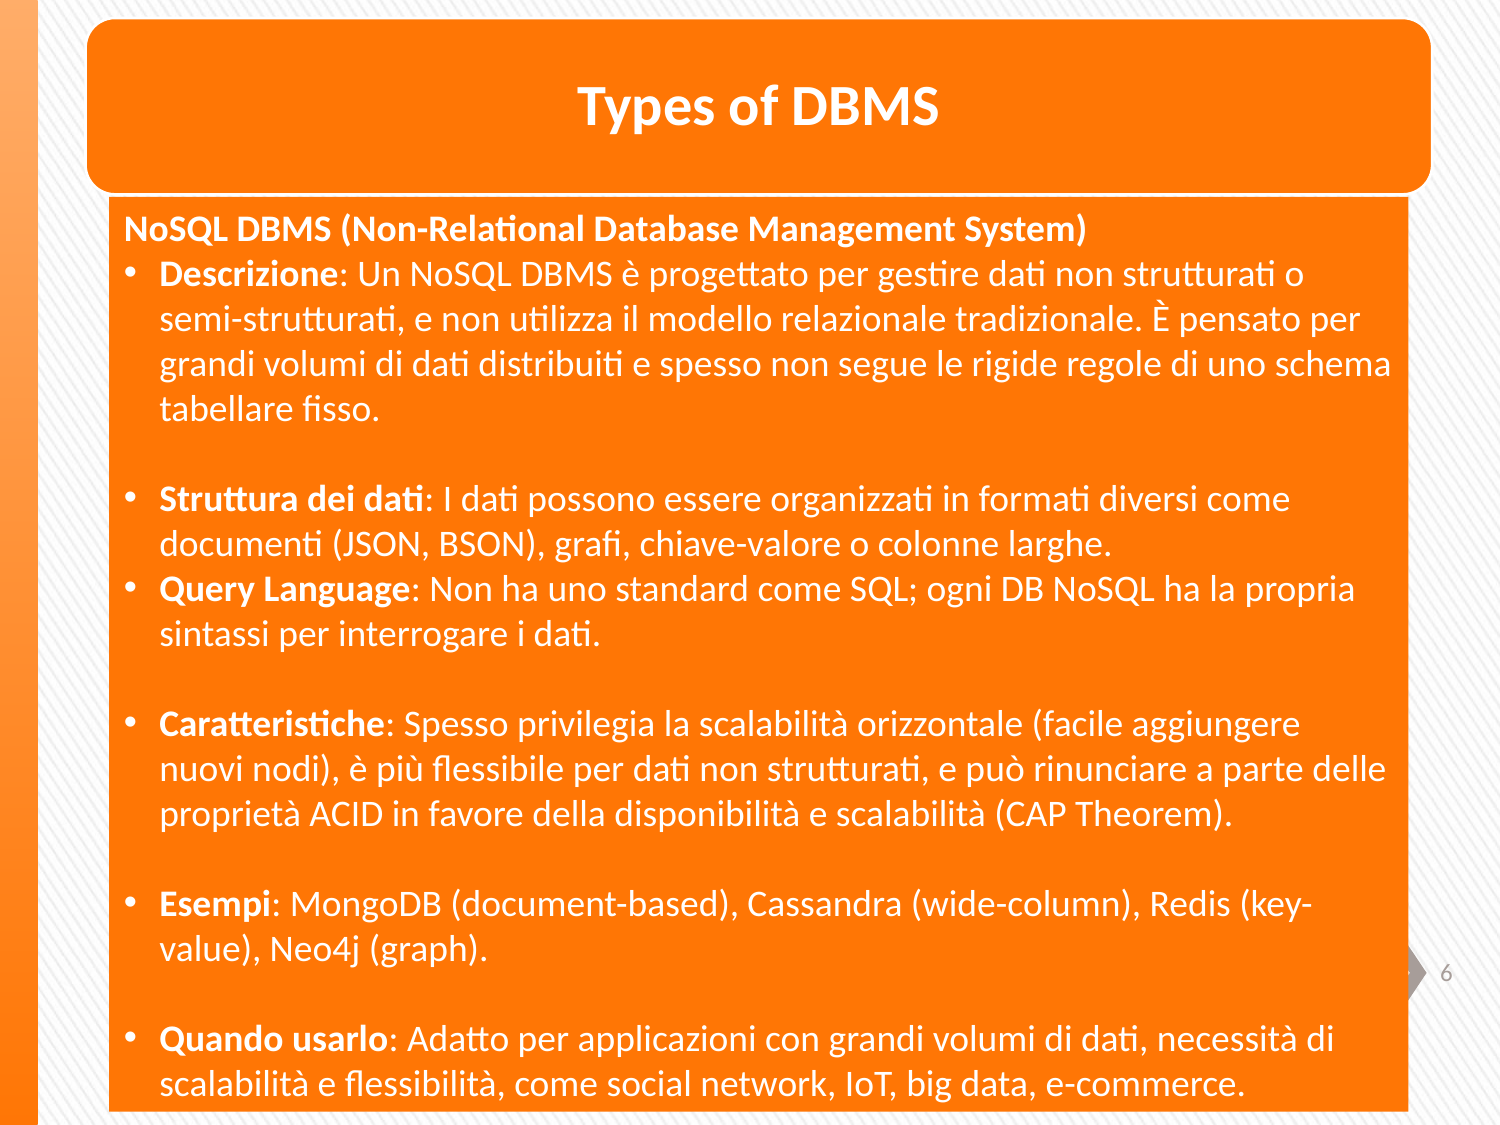

Types of DBMS
NoSQL DBMS (Non-Relational Database Management System)
Descrizione: Un NoSQL DBMS è progettato per gestire dati non strutturati o semi-strutturati, e non utilizza il modello relazionale tradizionale. È pensato per grandi volumi di dati distribuiti e spesso non segue le rigide regole di uno schema tabellare fisso.

Struttura dei dati: I dati possono essere organizzati in formati diversi come documenti (JSON, BSON), grafi, chiave-valore o colonne larghe.
Query Language: Non ha uno standard come SQL; ogni DB NoSQL ha la propria sintassi per interrogare i dati.

Caratteristiche: Spesso privilegia la scalabilità orizzontale (facile aggiungere nuovi nodi), è più flessibile per dati non strutturati, e può rinunciare a parte delle proprietà ACID in favore della disponibilità e scalabilità (CAP Theorem).

Esempi: MongoDB (document-based), Cassandra (wide-column), Redis (key-value), Neo4j (graph).

Quando usarlo: Adatto per applicazioni con grandi volumi di dati, necessità di scalabilità e flessibilità, come social network, IoT, big data, e-commerce.
6